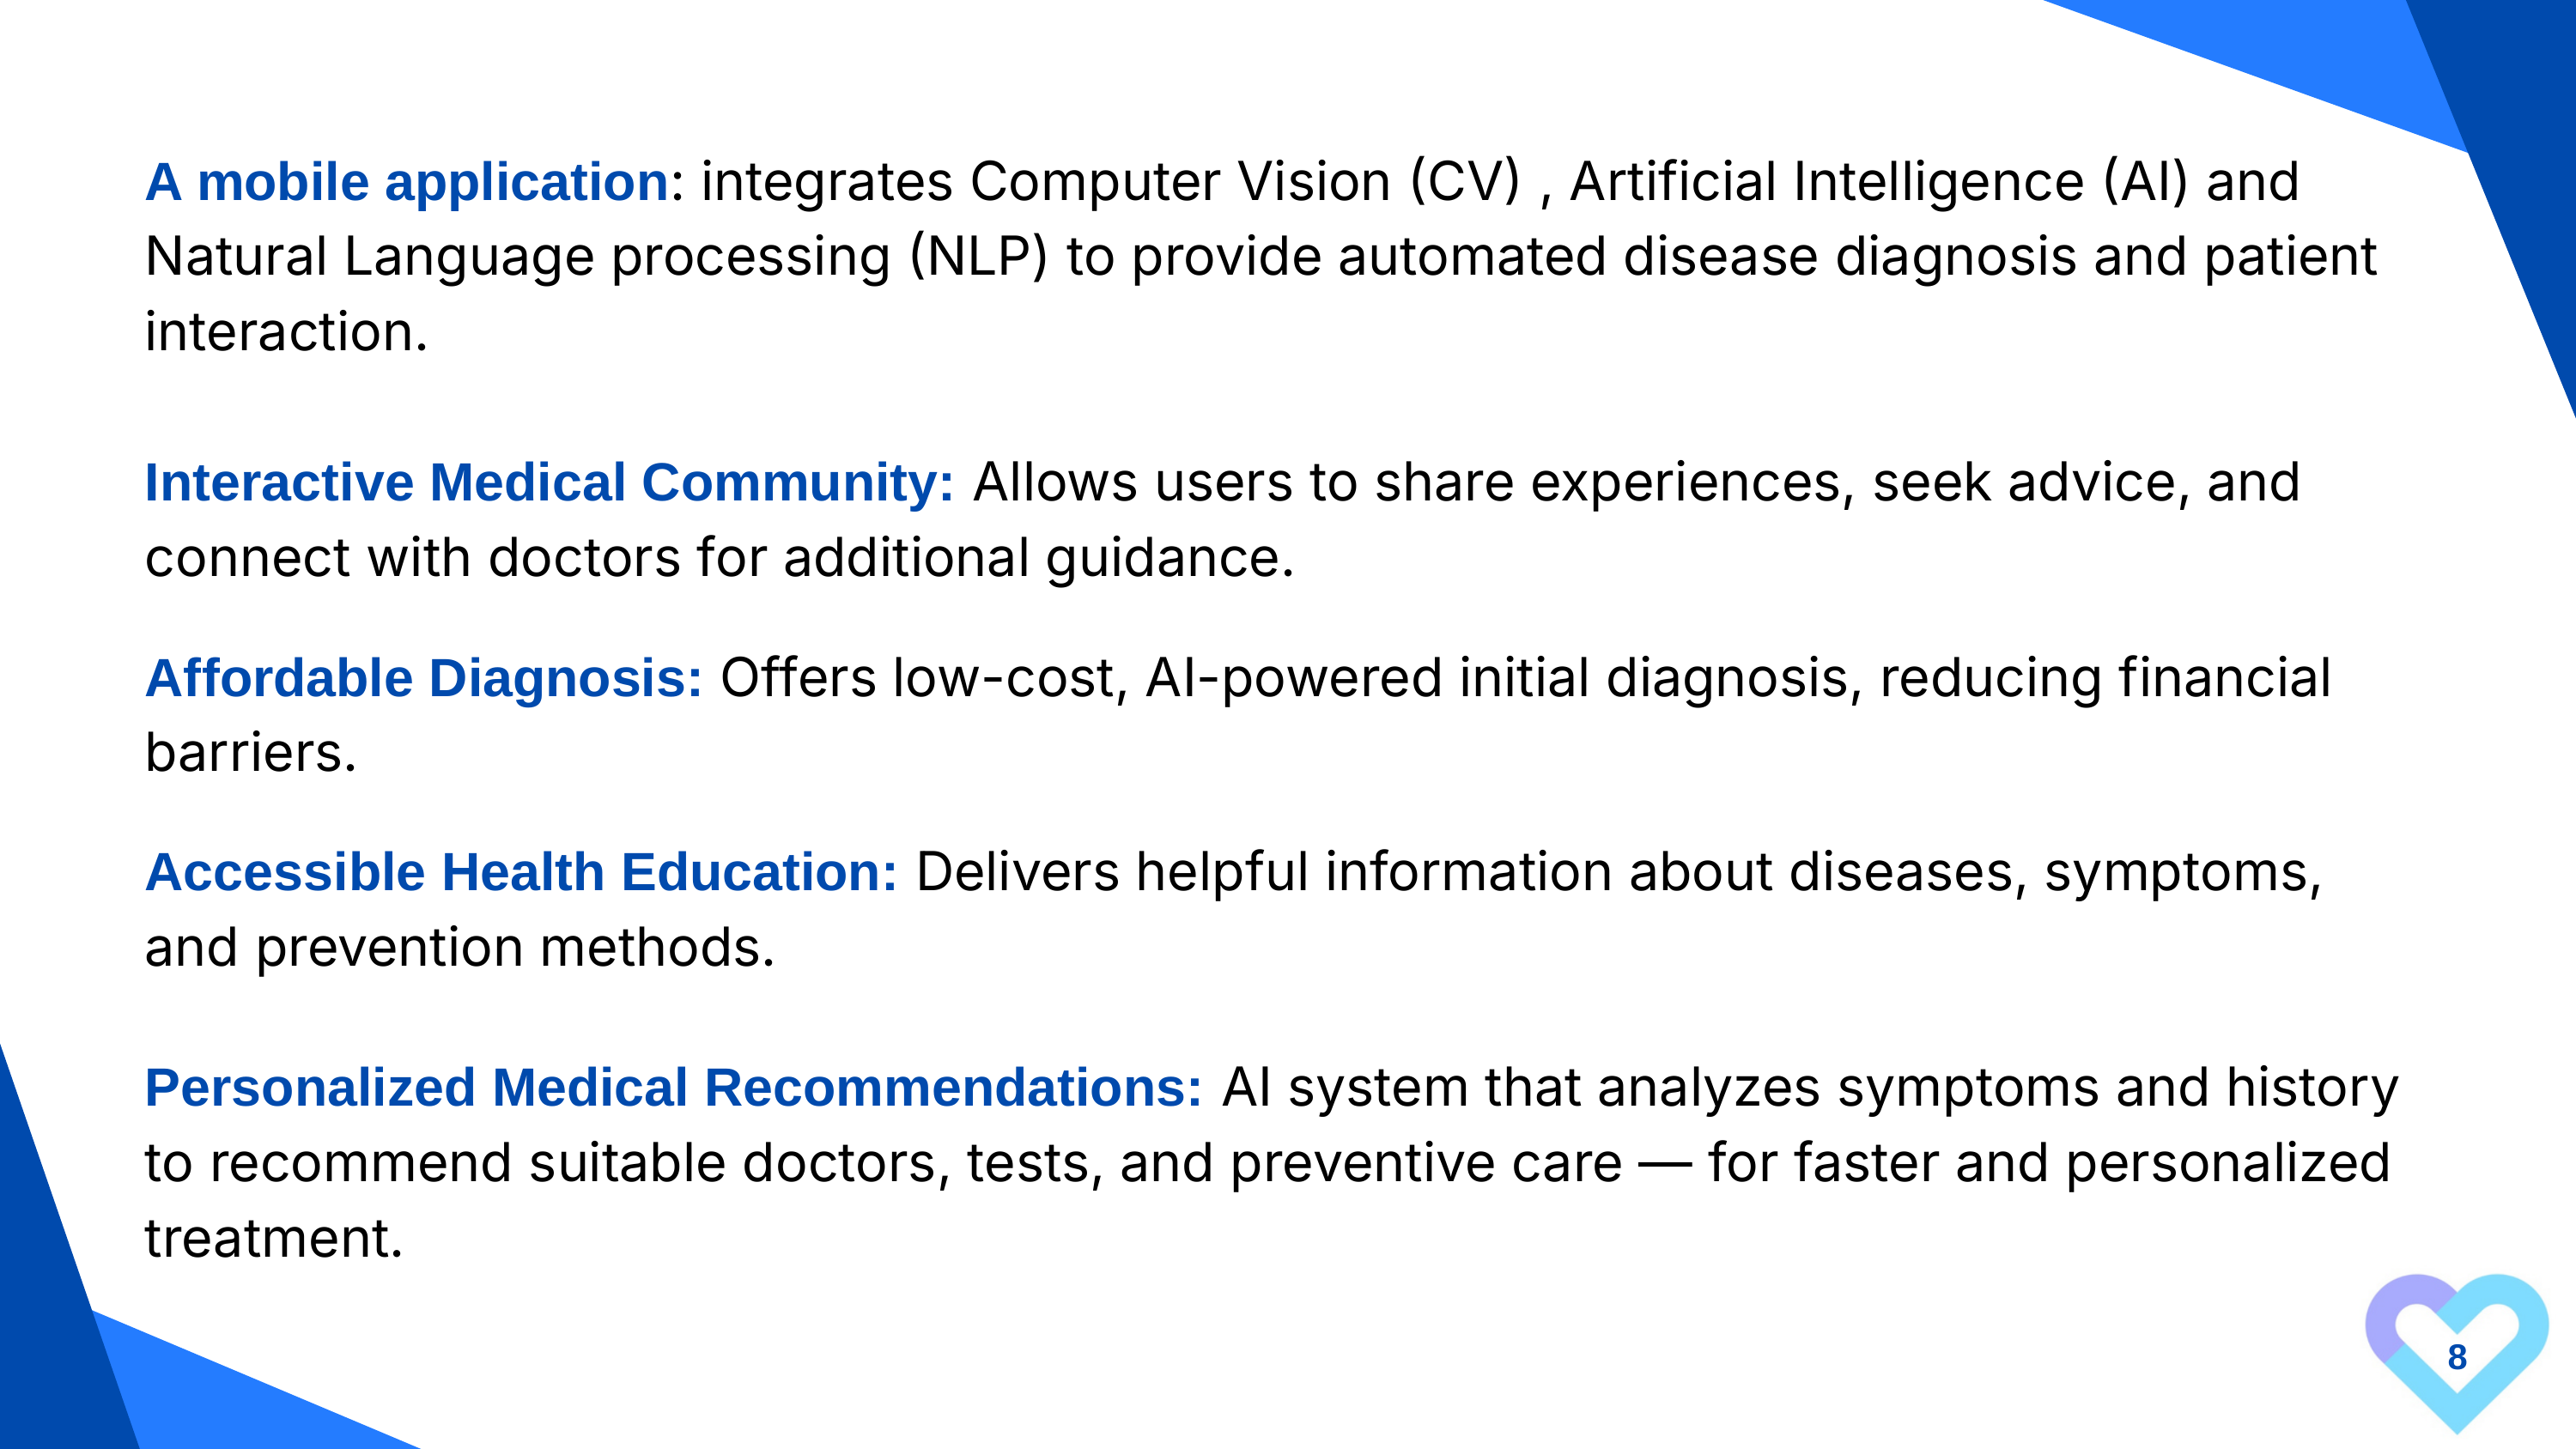

A mobile application: integrates Computer Vision (CV) , Artificial Intelligence (AI) and Natural Language processing (NLP) to provide automated disease diagnosis and patient interaction.

Interactive Medical Community: Allows users to share experiences, seek advice, and connect with doctors for additional guidance.

Affordable Diagnosis: Offers low-cost, AI-powered initial diagnosis, reducing financial barriers.

Accessible Health Education: Delivers helpful information about diseases, symptoms, and prevention methods.

Personalized Medical Recommendations: AI system that analyzes symptoms and history to recommend suitable doctors, tests, and preventive care — for faster and personalized treatment.

8